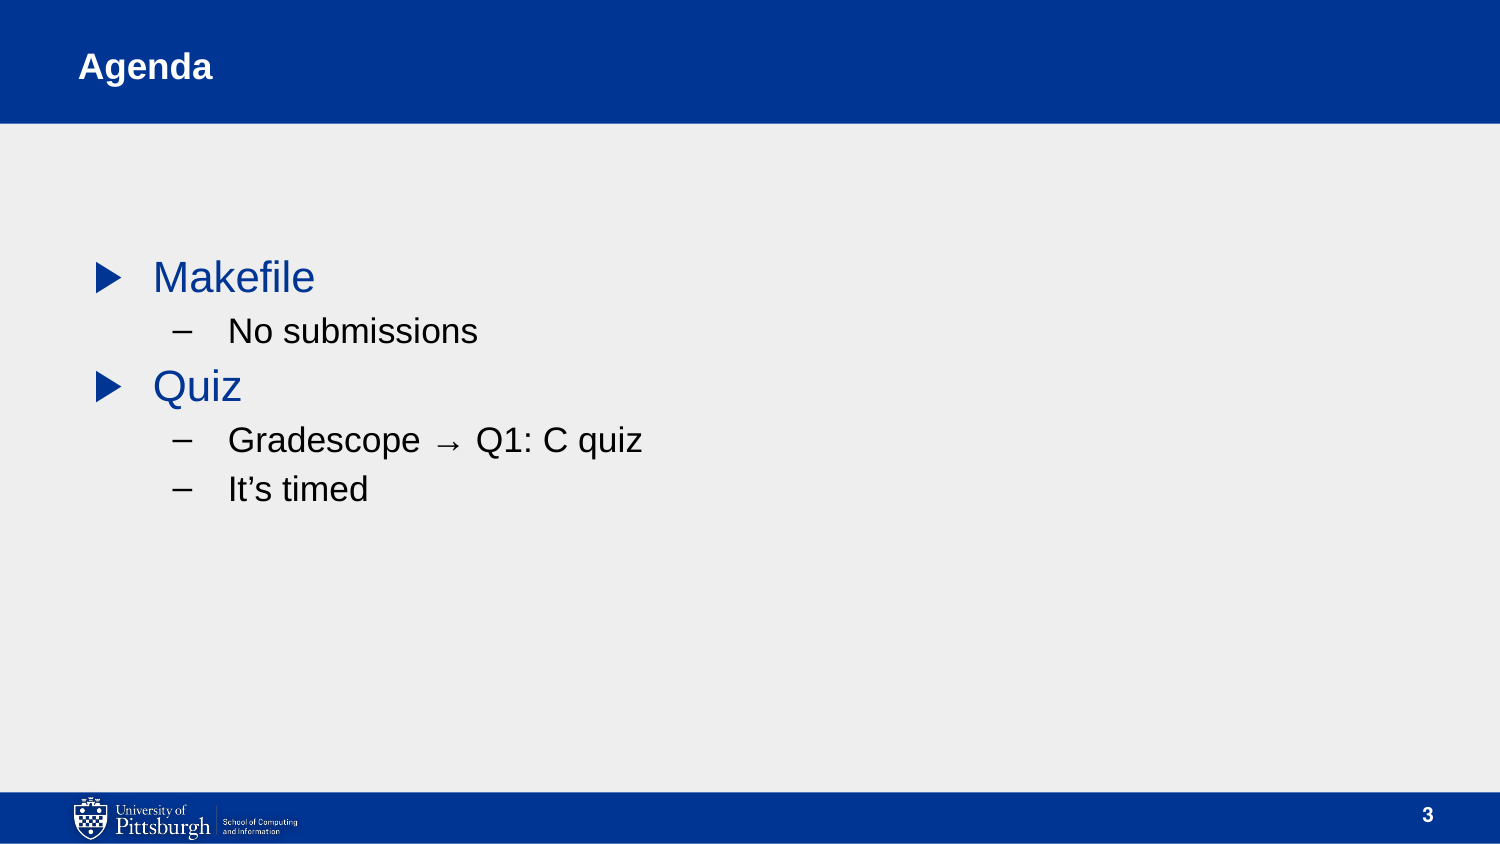

# Agenda

Makefile
No submissions
Quiz
Gradescope → Q1: C quiz
It’s timed
3